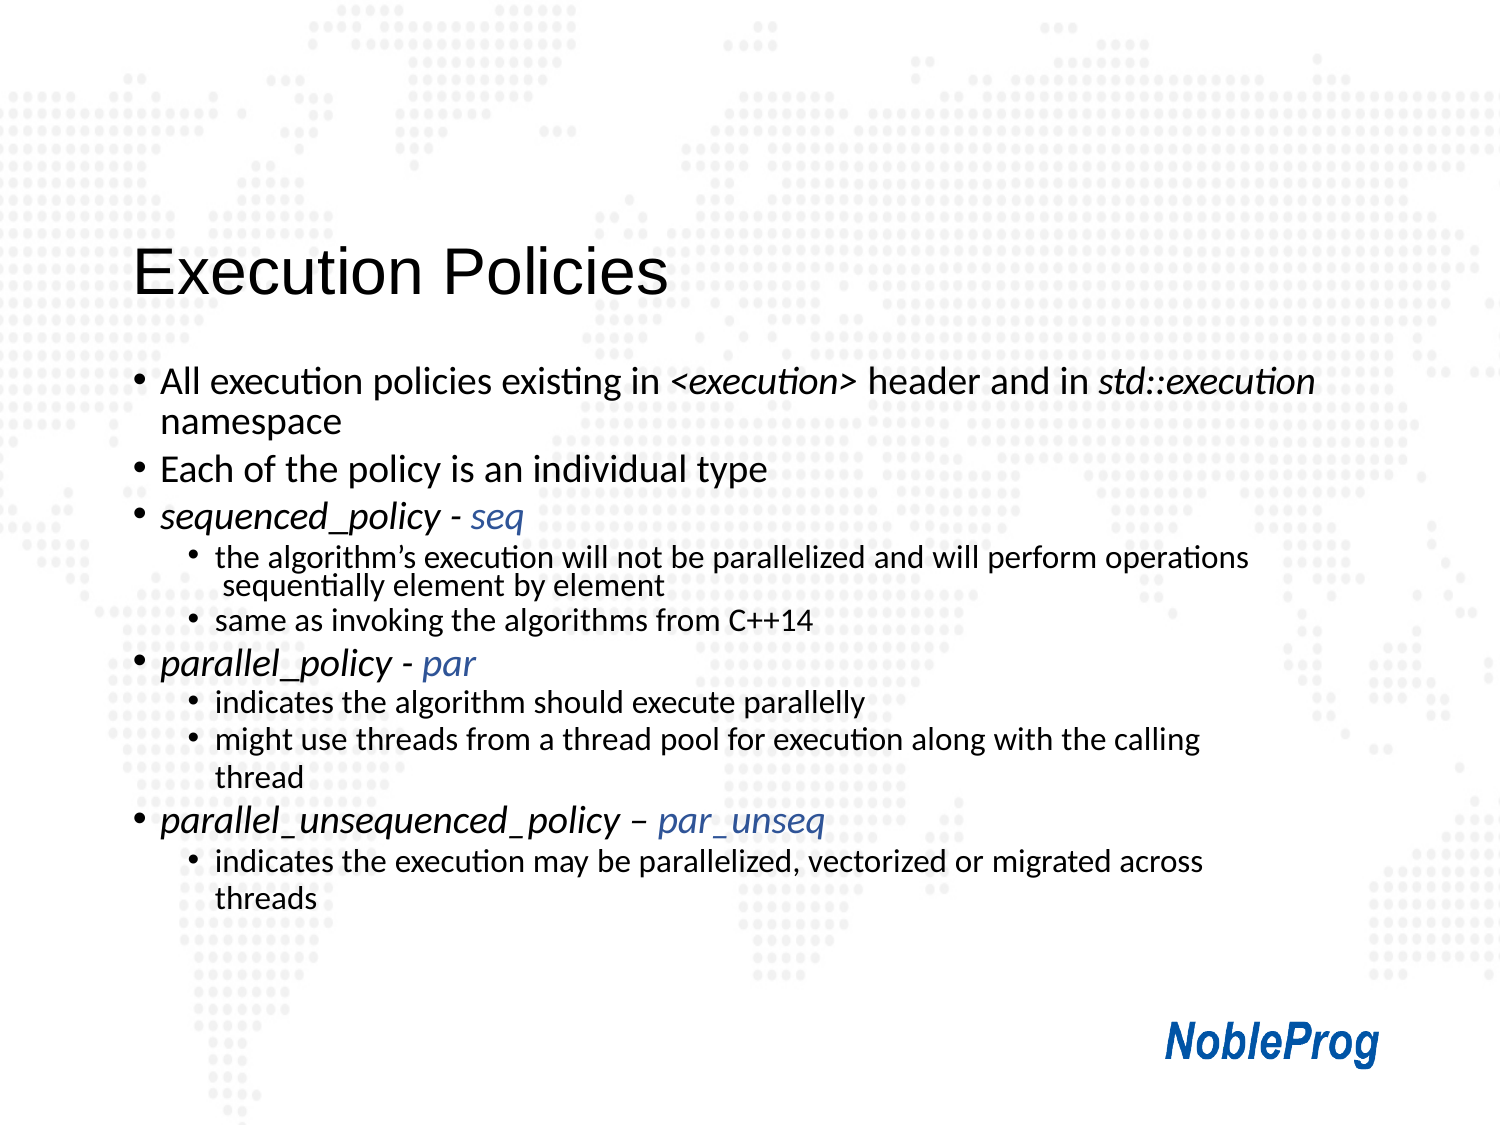

# Execution Policies
All execution policies existing in <execution> header and in std::execution
namespace
Each of the policy is an individual type
sequenced_policy - seq
the algorithm’s execution will not be parallelized and will perform operations  sequentially element by element
same as invoking the algorithms from C++14
parallel_policy - par
indicates the algorithm should execute parallelly
might use threads from a thread pool for execution along with the calling thread
parallel_unsequenced_policy – par_unseq
indicates the execution may be parallelized, vectorized or migrated across threads